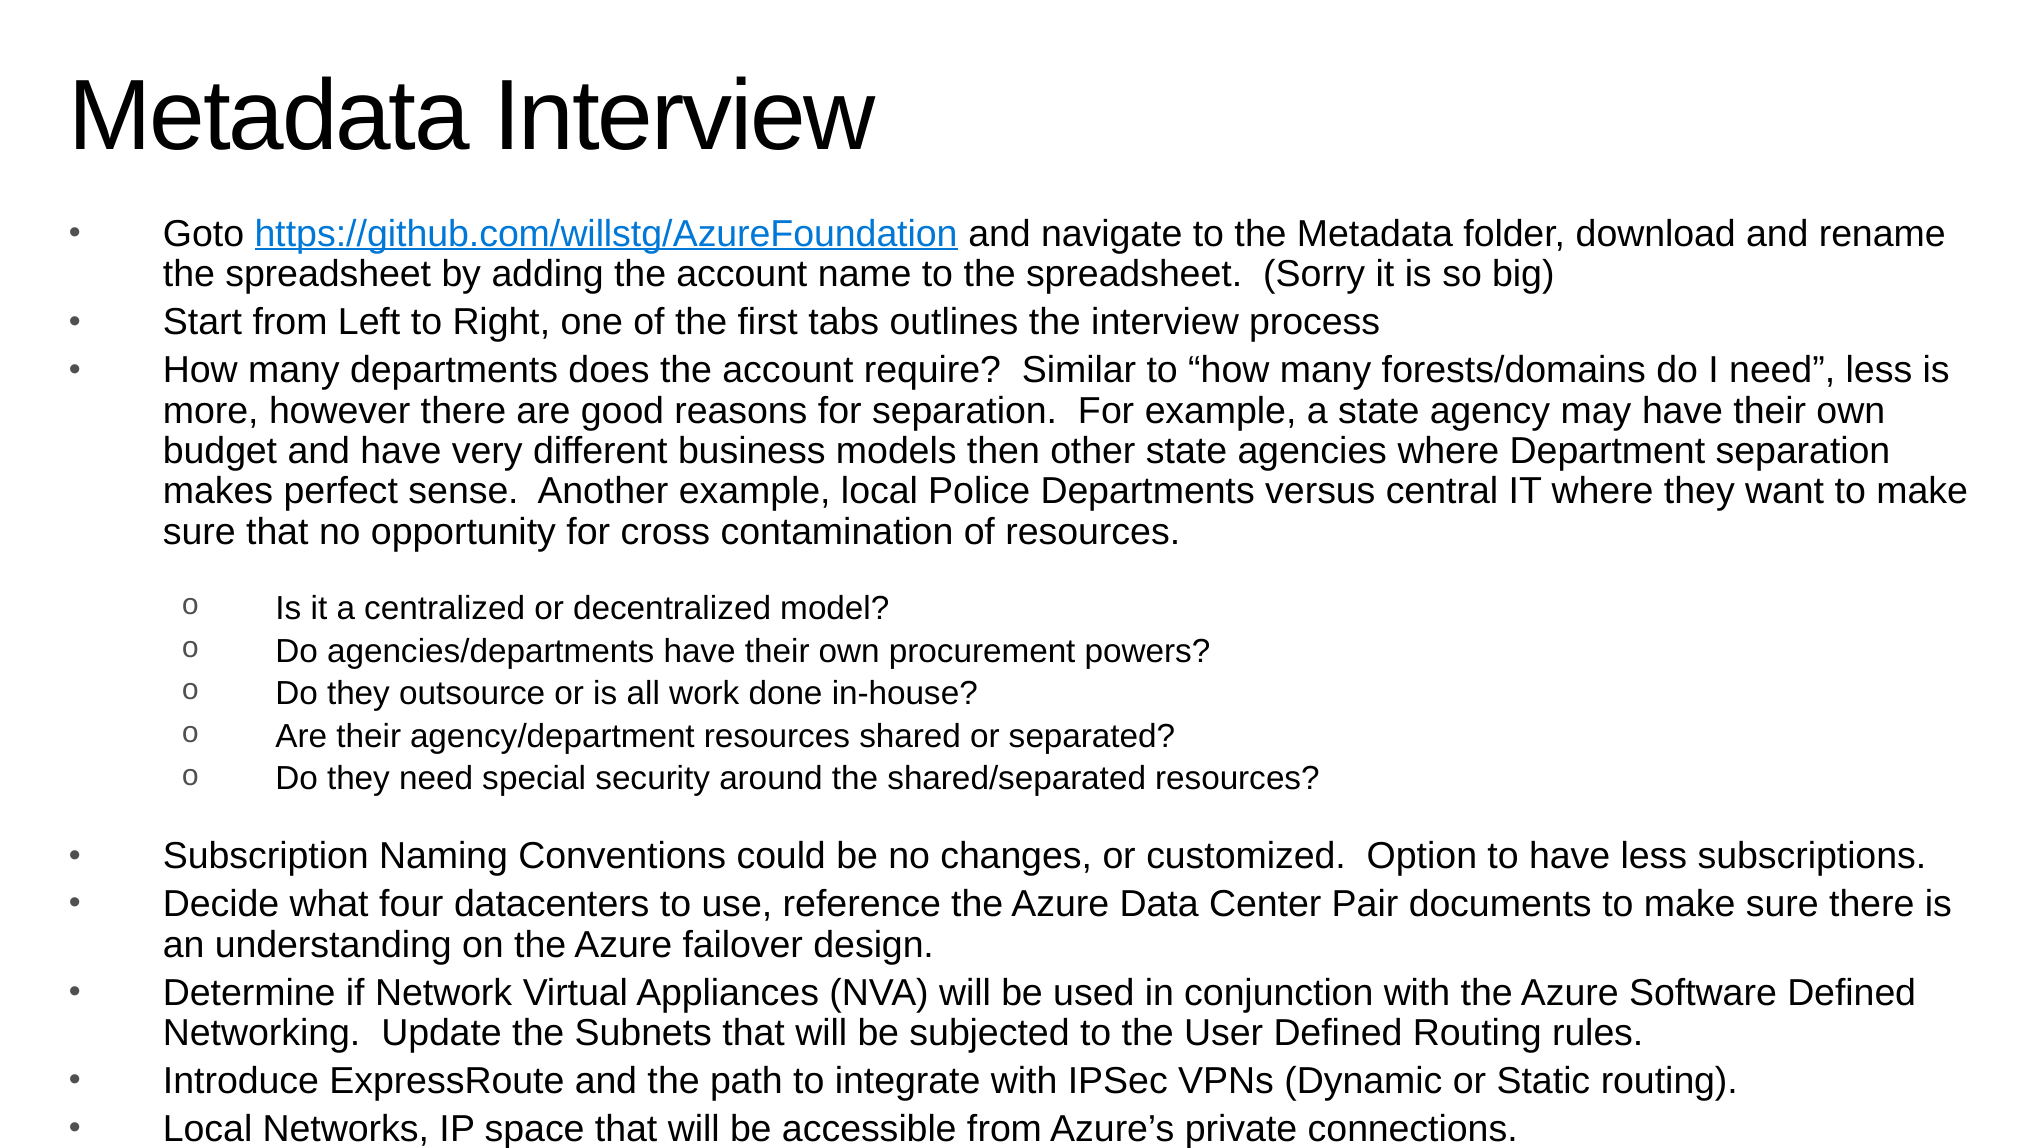

# Metadata Interview
Goto https://github.com/willstg/AzureFoundation and navigate to the Metadata folder, download and rename the spreadsheet by adding the account name to the spreadsheet.  (Sorry it is so big)
Start from Left to Right, one of the first tabs outlines the interview process
How many departments does the account require?  Similar to “how many forests/domains do I need”, less is more, however there are good reasons for separation.  For example, a state agency may have their own budget and have very different business models then other state agencies where Department separation makes perfect sense.  Another example, local Police Departments versus central IT where they want to make sure that no opportunity for cross contamination of resources.

Is it a centralized or decentralized model?
Do agencies/departments have their own procurement powers?
Do they outsource or is all work done in-house?
Are their agency/department resources shared or separated?
Do they need special security around the shared/separated resources?

Subscription Naming Conventions could be no changes, or customized.  Option to have less subscriptions.
Decide what four datacenters to use, reference the Azure Data Center Pair documents to make sure there is an understanding on the Azure failover design.
Determine if Network Virtual Appliances (NVA) will be used in conjunction with the Azure Software Defined Networking.  Update the Subnets that will be subjected to the User Defined Routing rules.
Introduce ExpressRoute and the path to integrate with IPSec VPNs (Dynamic or Static routing).
Local Networks, IP space that will be accessible from Azure’s private connections.